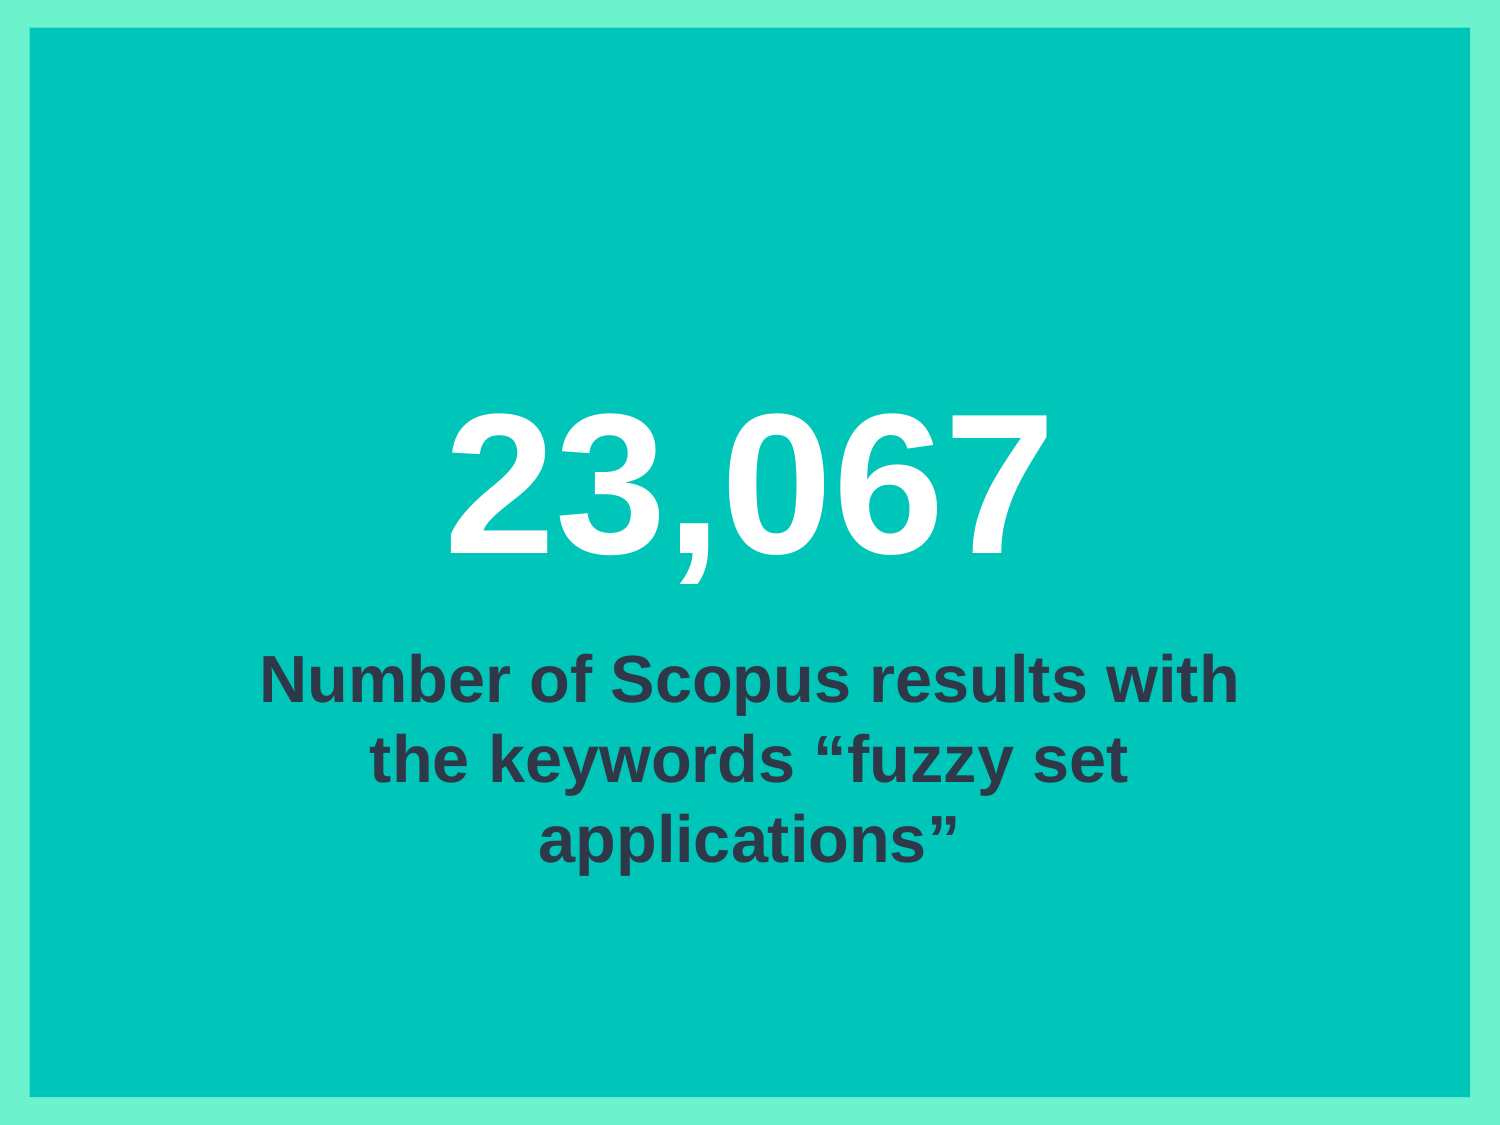

23,067
Number of Scopus results with the keywords “fuzzy set applications”